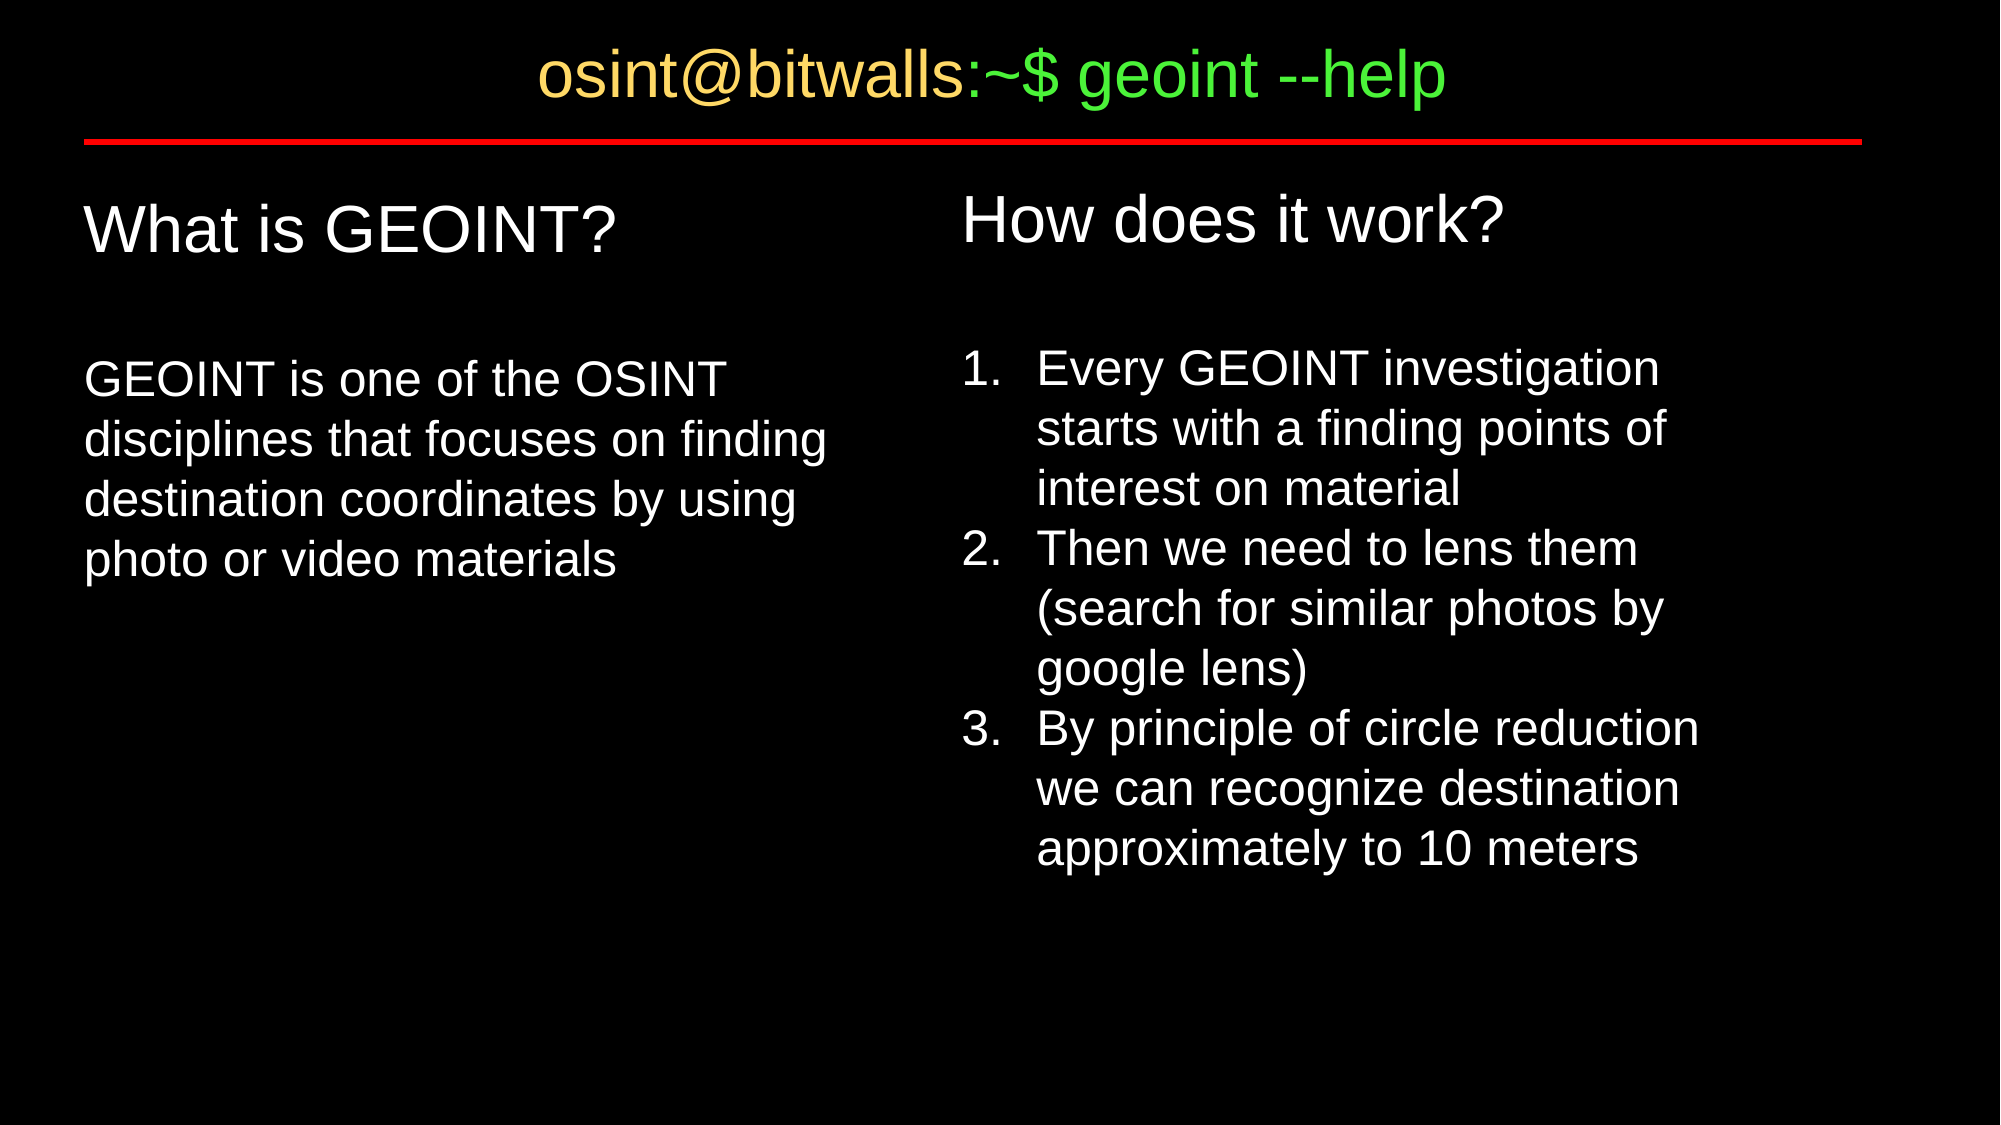

osint@bitwalls:~$ geoint --help
#
How does it work?

Every GEOINT investigation starts with a finding points of interest on material
Then we need to lens them (search for similar photos by google lens)
By principle of circle reduction we can recognize destination approximately to 10 meters

What is GEOINT?

GEOINT is one of the OSINT disciplines that focuses on finding destination coordinates by using photo or video materials